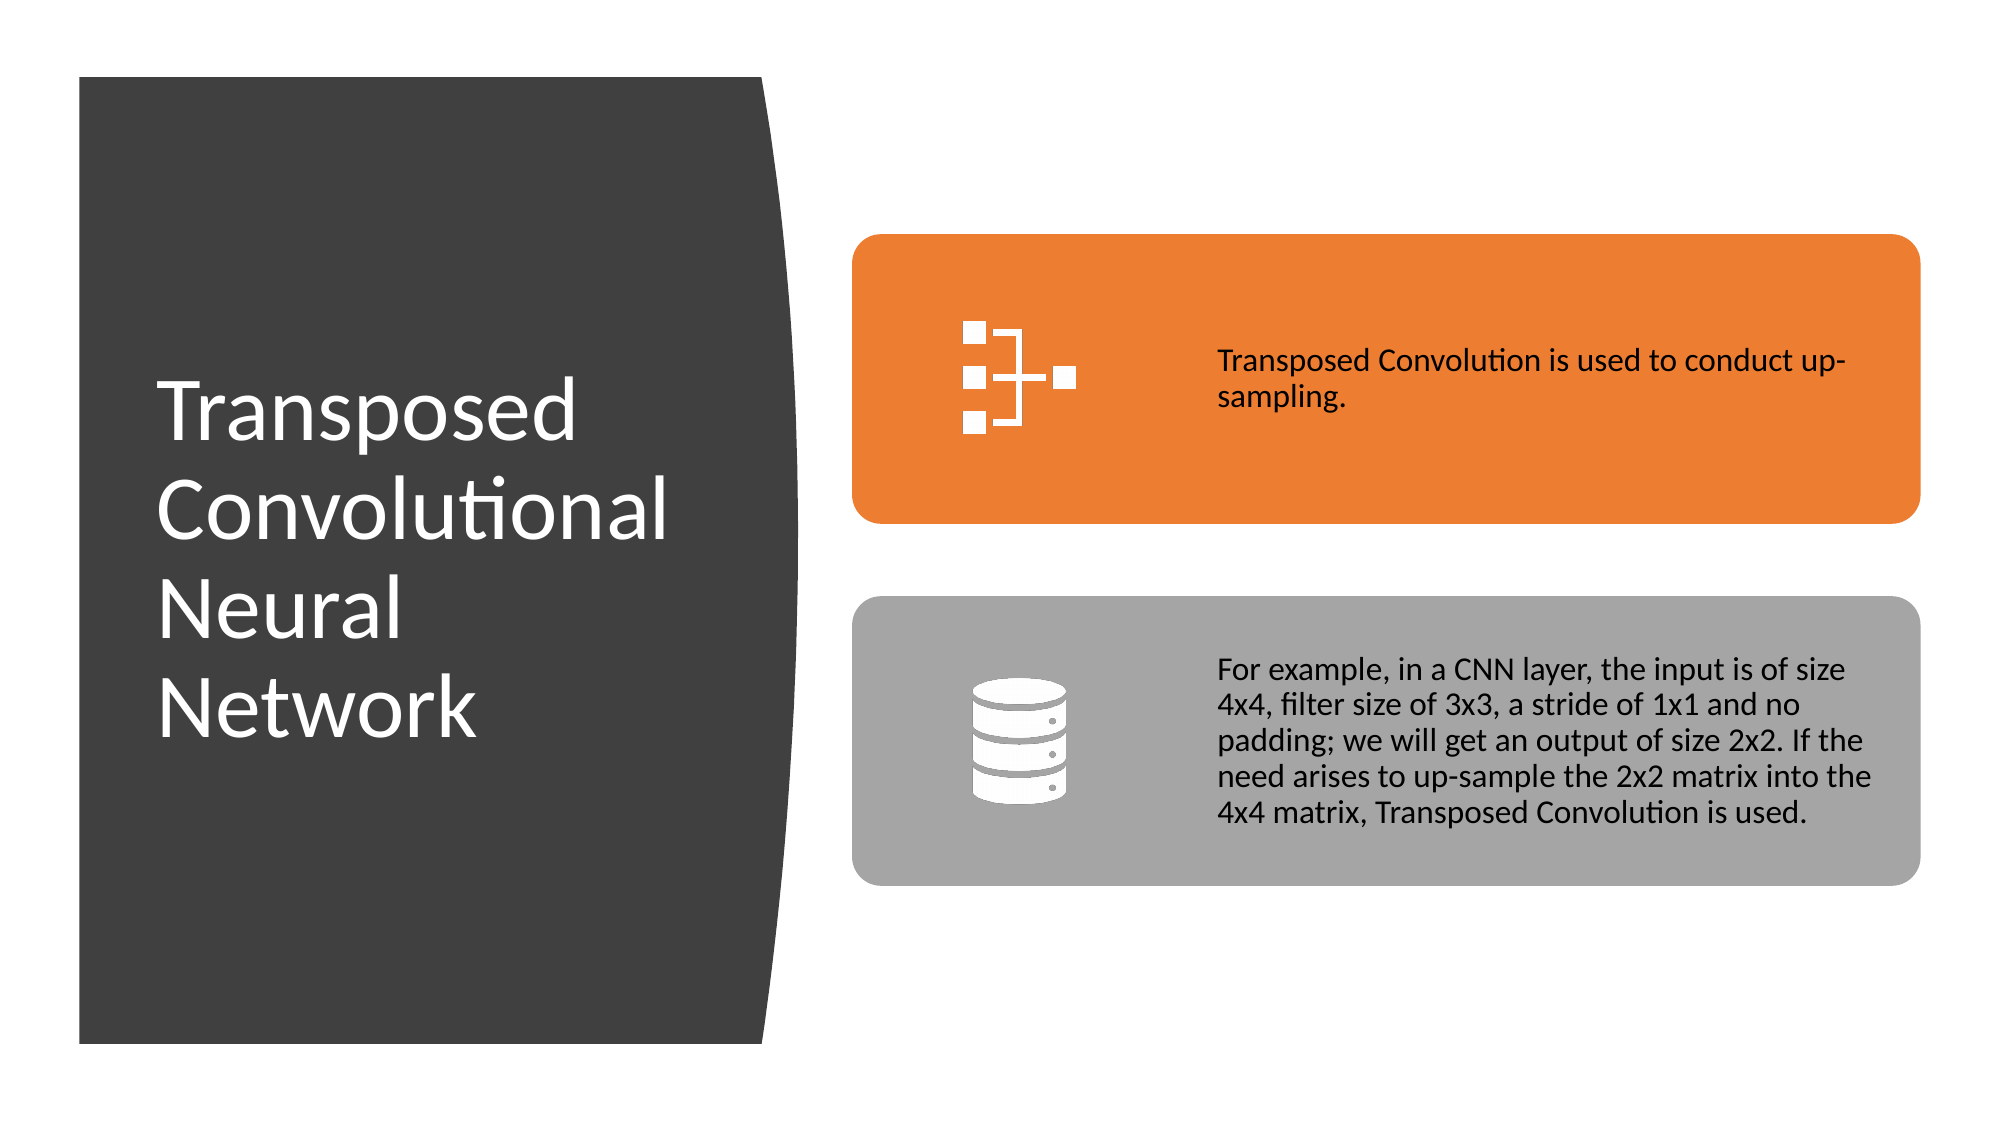

Transposed Convolution is used to conduct up-sampling.
For example, in a CNN layer, the input is of size 4x4, filter size of 3x3, a stride of 1x1 and no padding; we will get an output of size 2x2. If the need arises to up-sample the 2x2 matrix into the 4x4 matrix, Transposed Convolution is used.

# Transposed Convolutional Neural Network